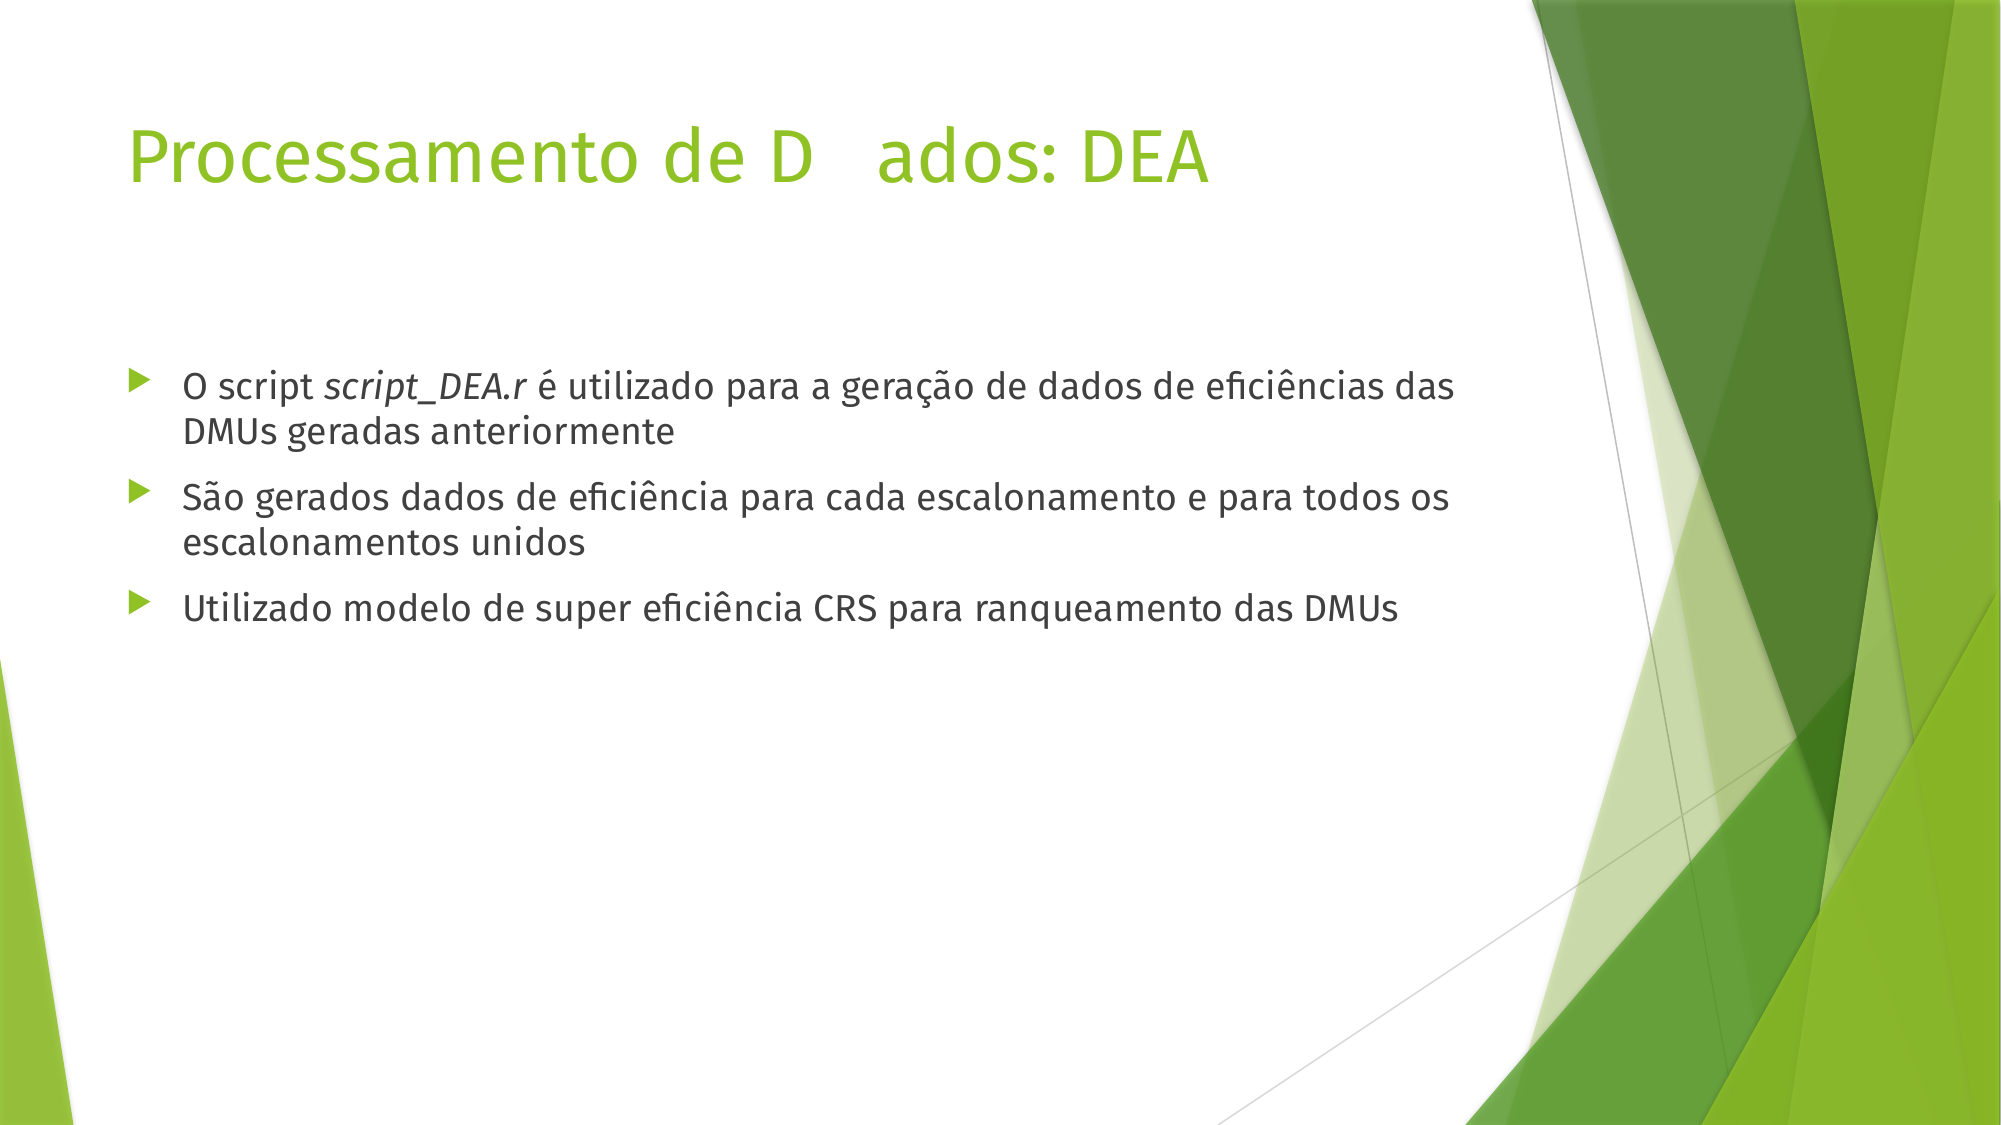

# Processamento de D	ados: DEA
O script script_DEA.r é utilizado para a geração de dados de eficiências das DMUs geradas anteriormente
São gerados dados de eficiência para cada escalonamento e para todos os escalonamentos unidos
Utilizado modelo de super eficiência CRS para ranqueamento das DMUs